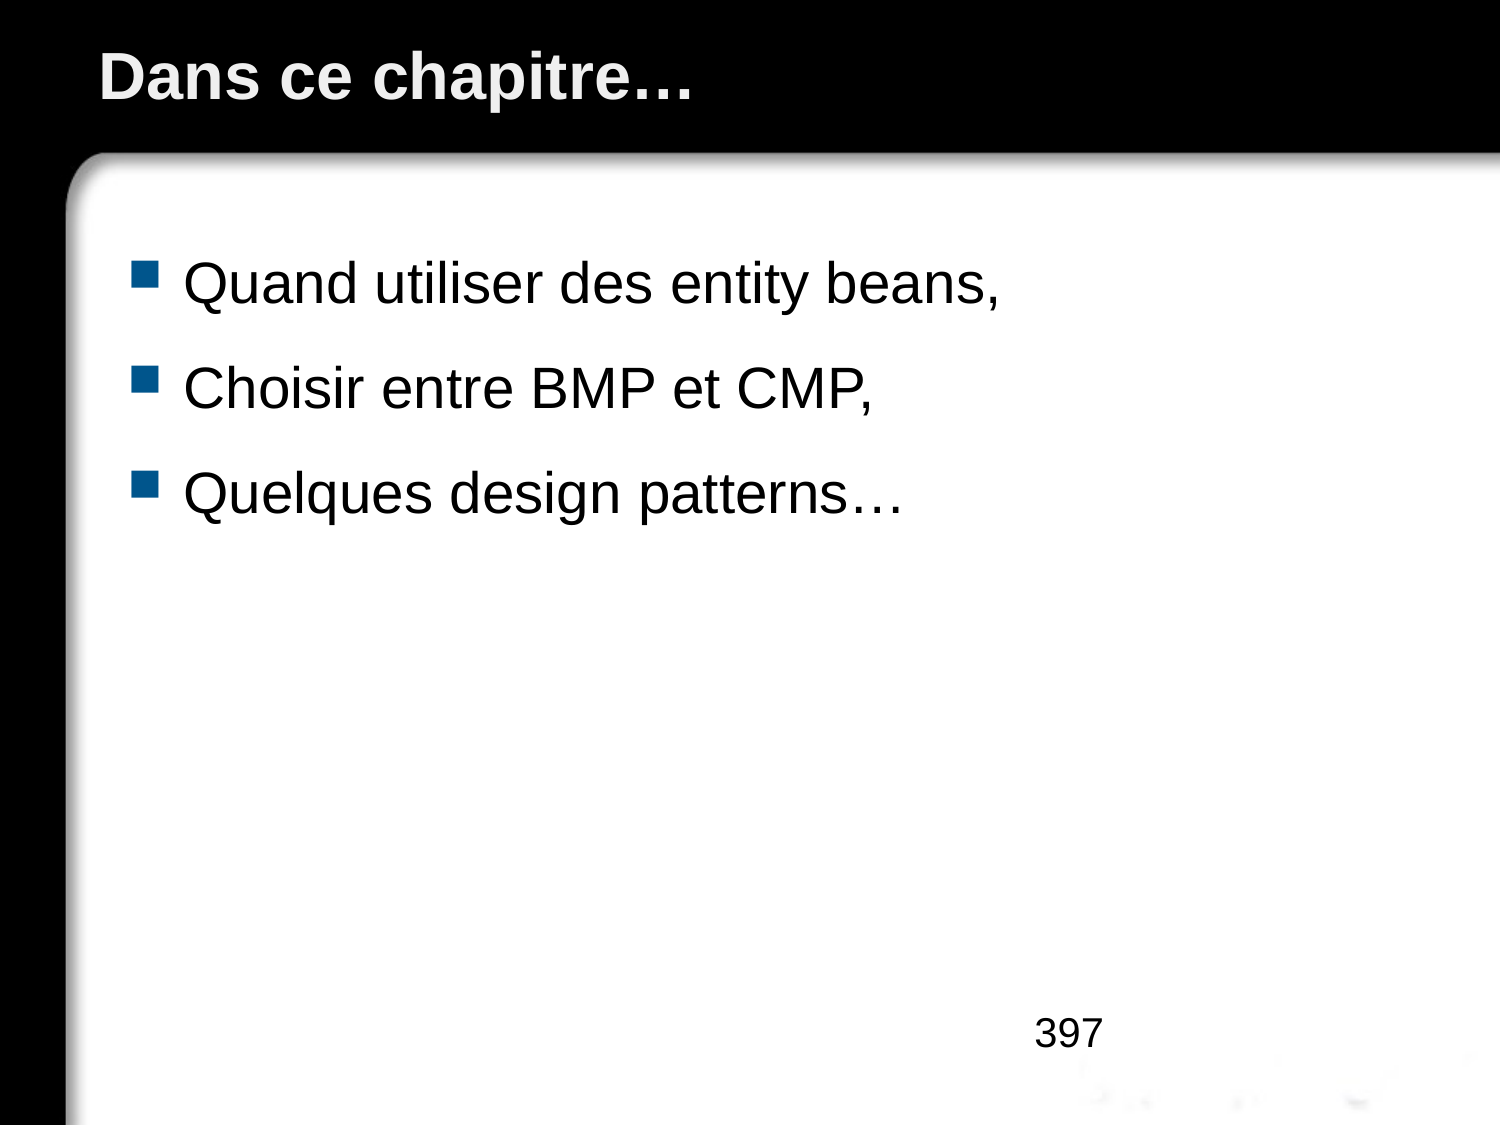

# Dans ce chapitre…
Quand utiliser des entity beans,
Choisir entre BMP et CMP,
Quelques design patterns…